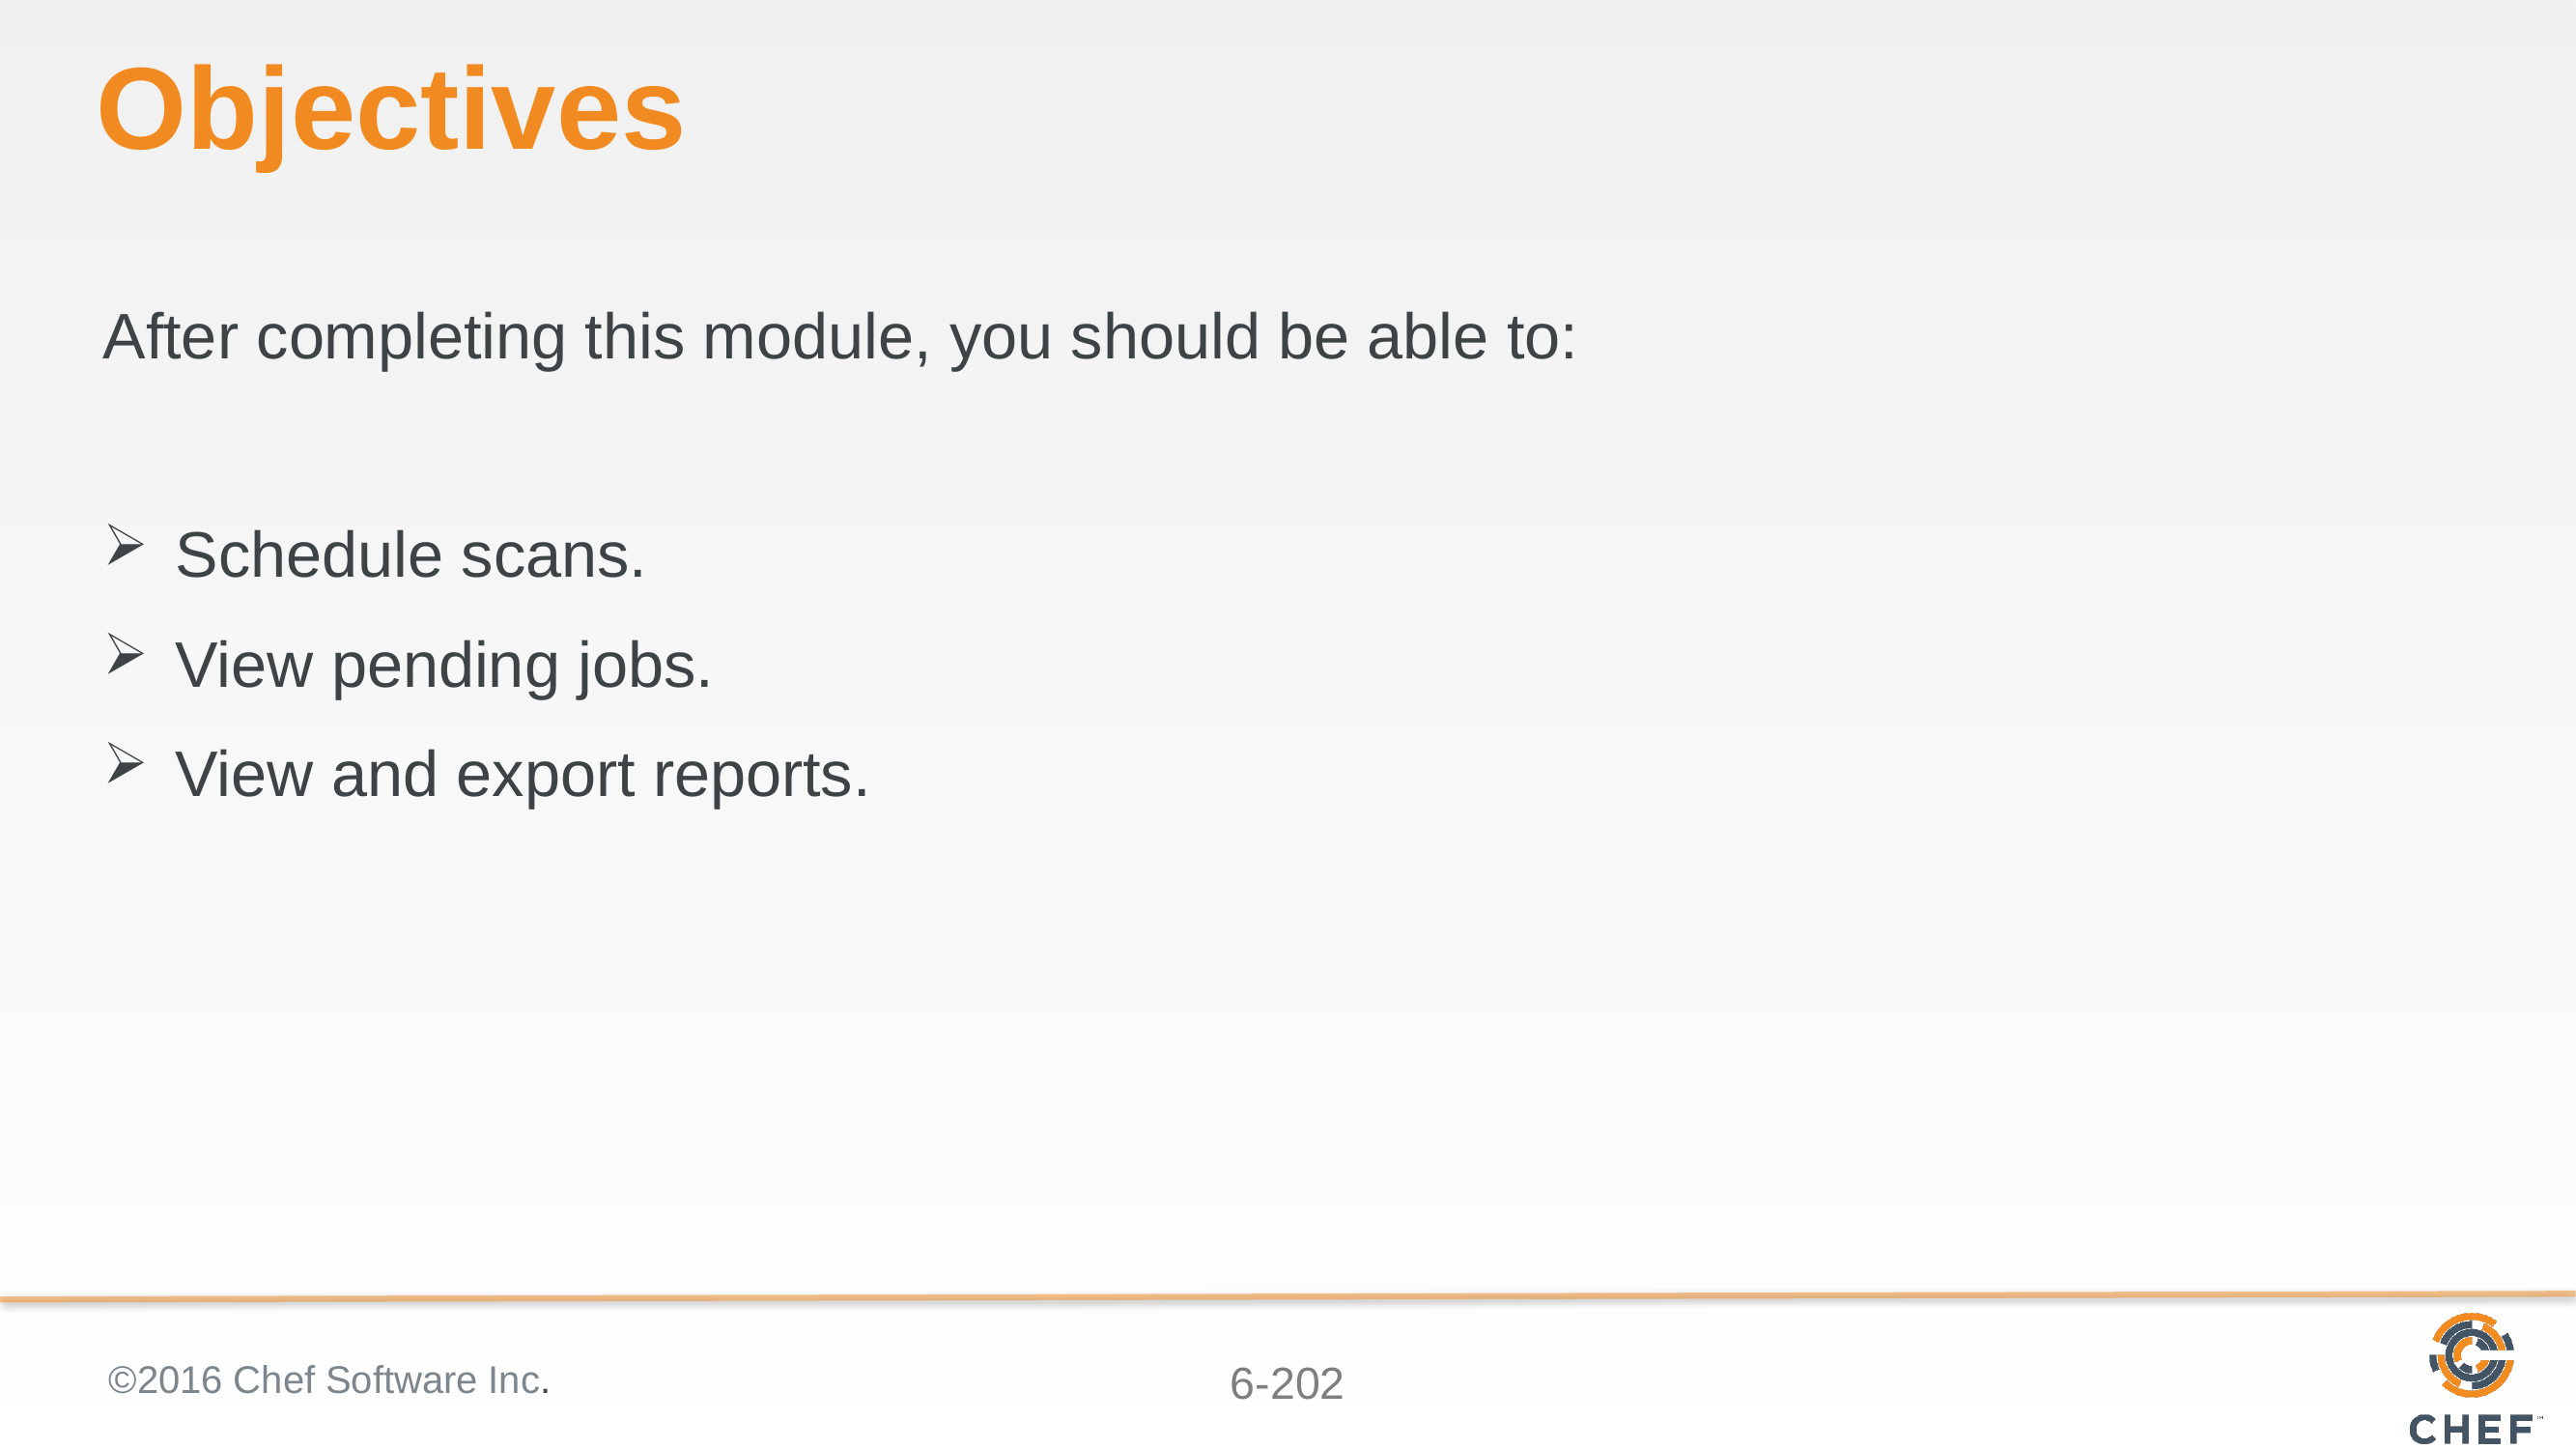

# Objectives
After completing this module, you should be able to:

Schedule scans.
View pending jobs.
View and export reports.